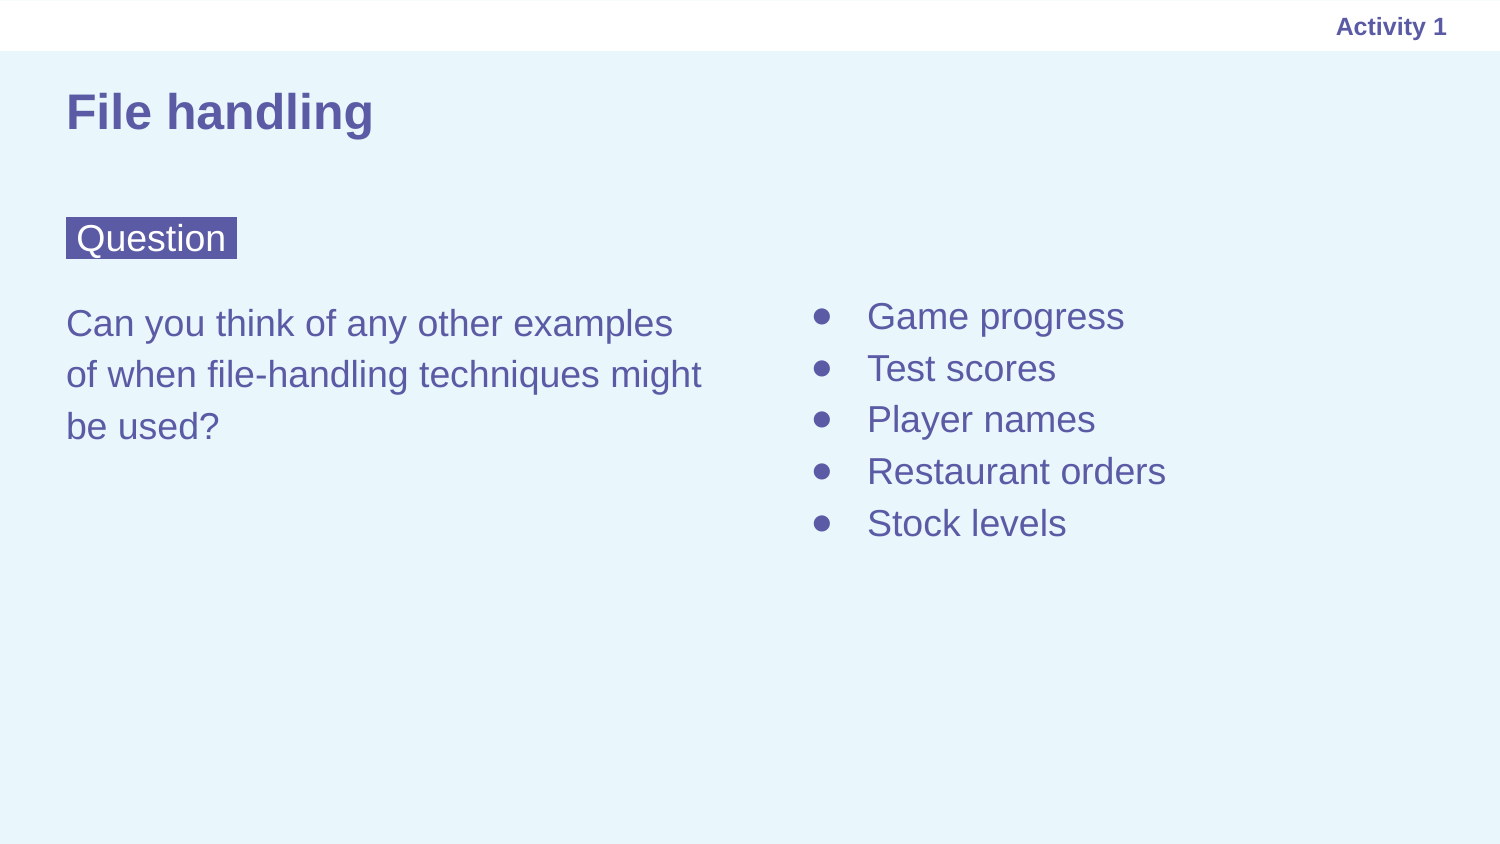

Activity 1
# File handling

Game progress
Test scores
Player names
Restaurant orders
Stock levels
 Question .
Can you think of any other examples of when file-handling techniques might be used?